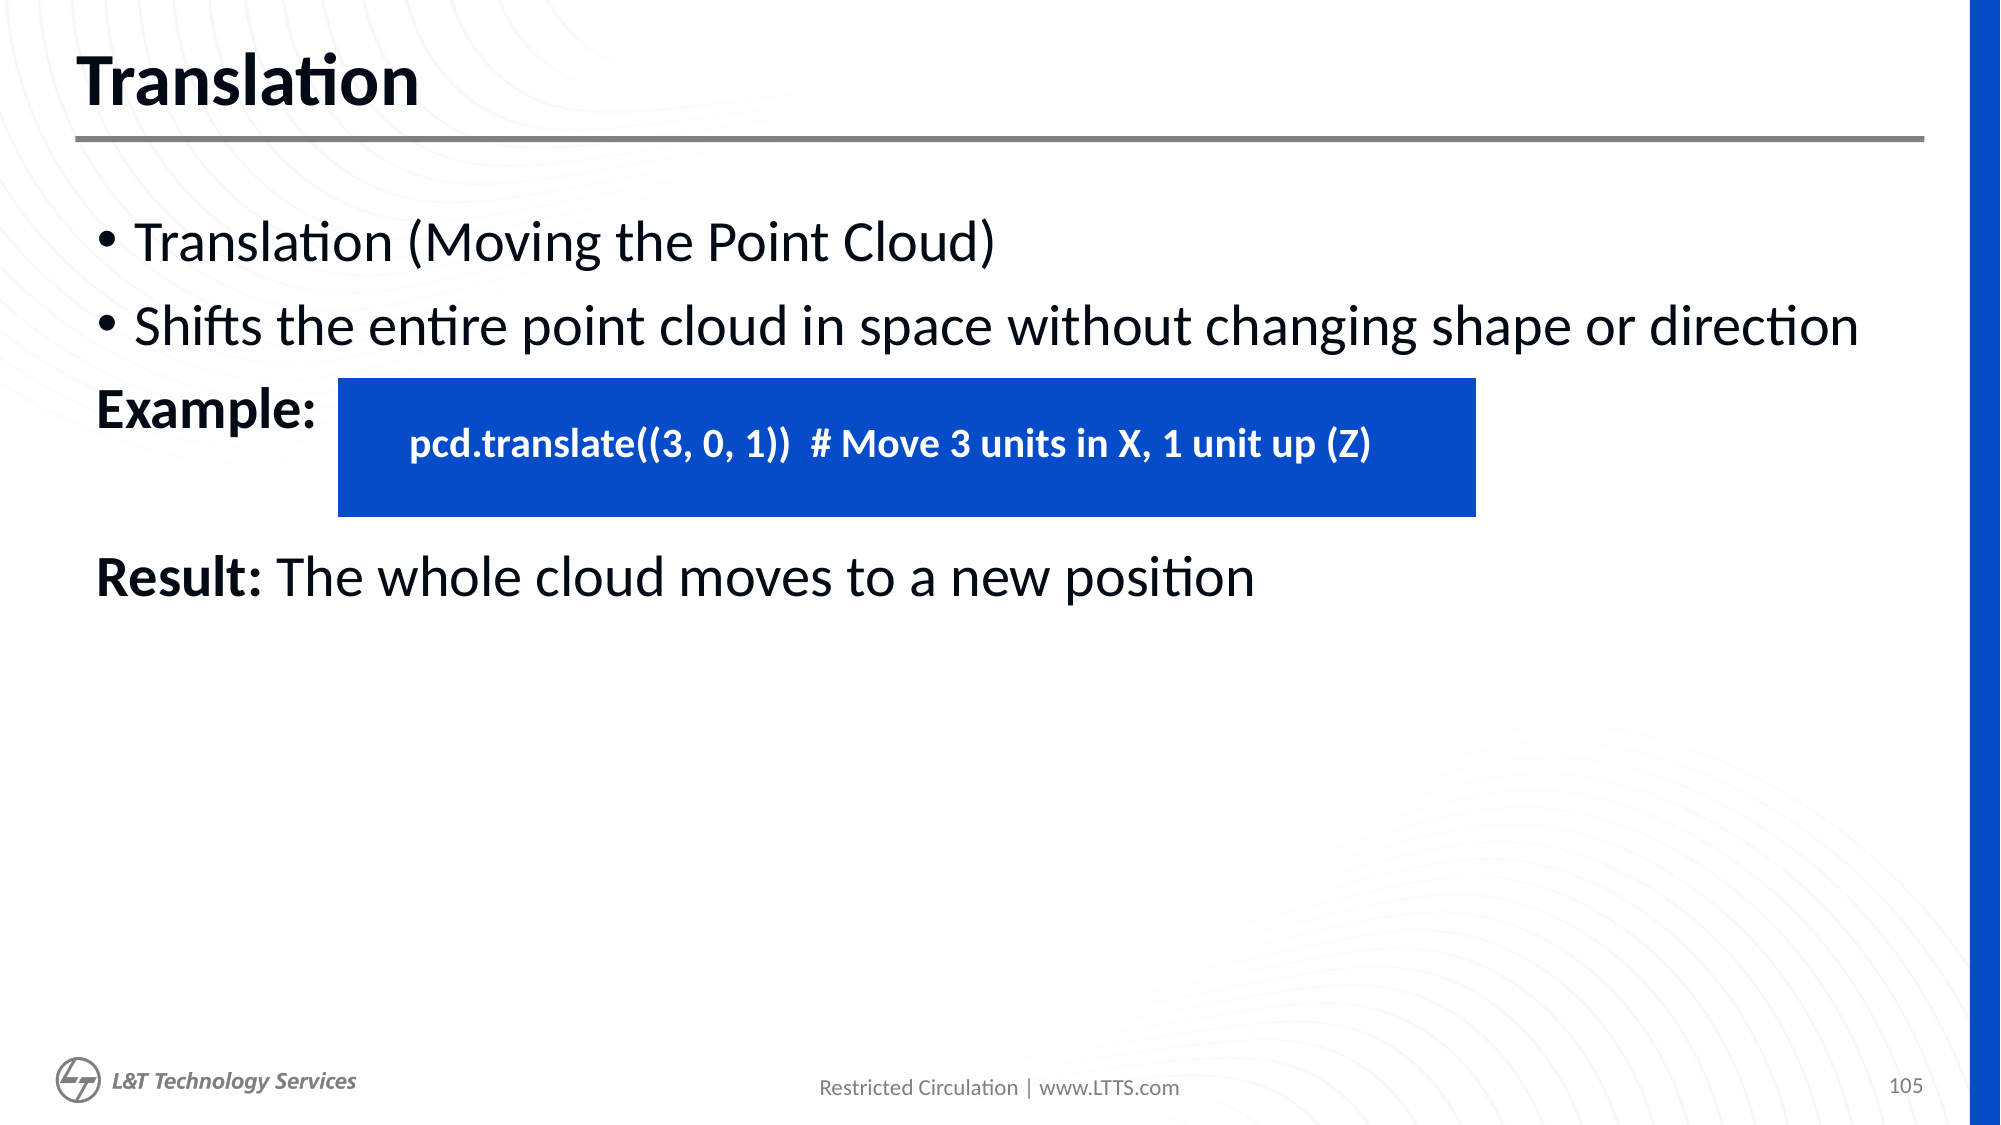

# Translation
Translation (Moving the Point Cloud)
Shifts the entire point cloud in space without changing shape or direction
Example:

Result: The whole cloud moves to a new position
| pcd.translate((3, 0, 1))  # Move 3 units in X, 1 unit up (Z) |
| --- |